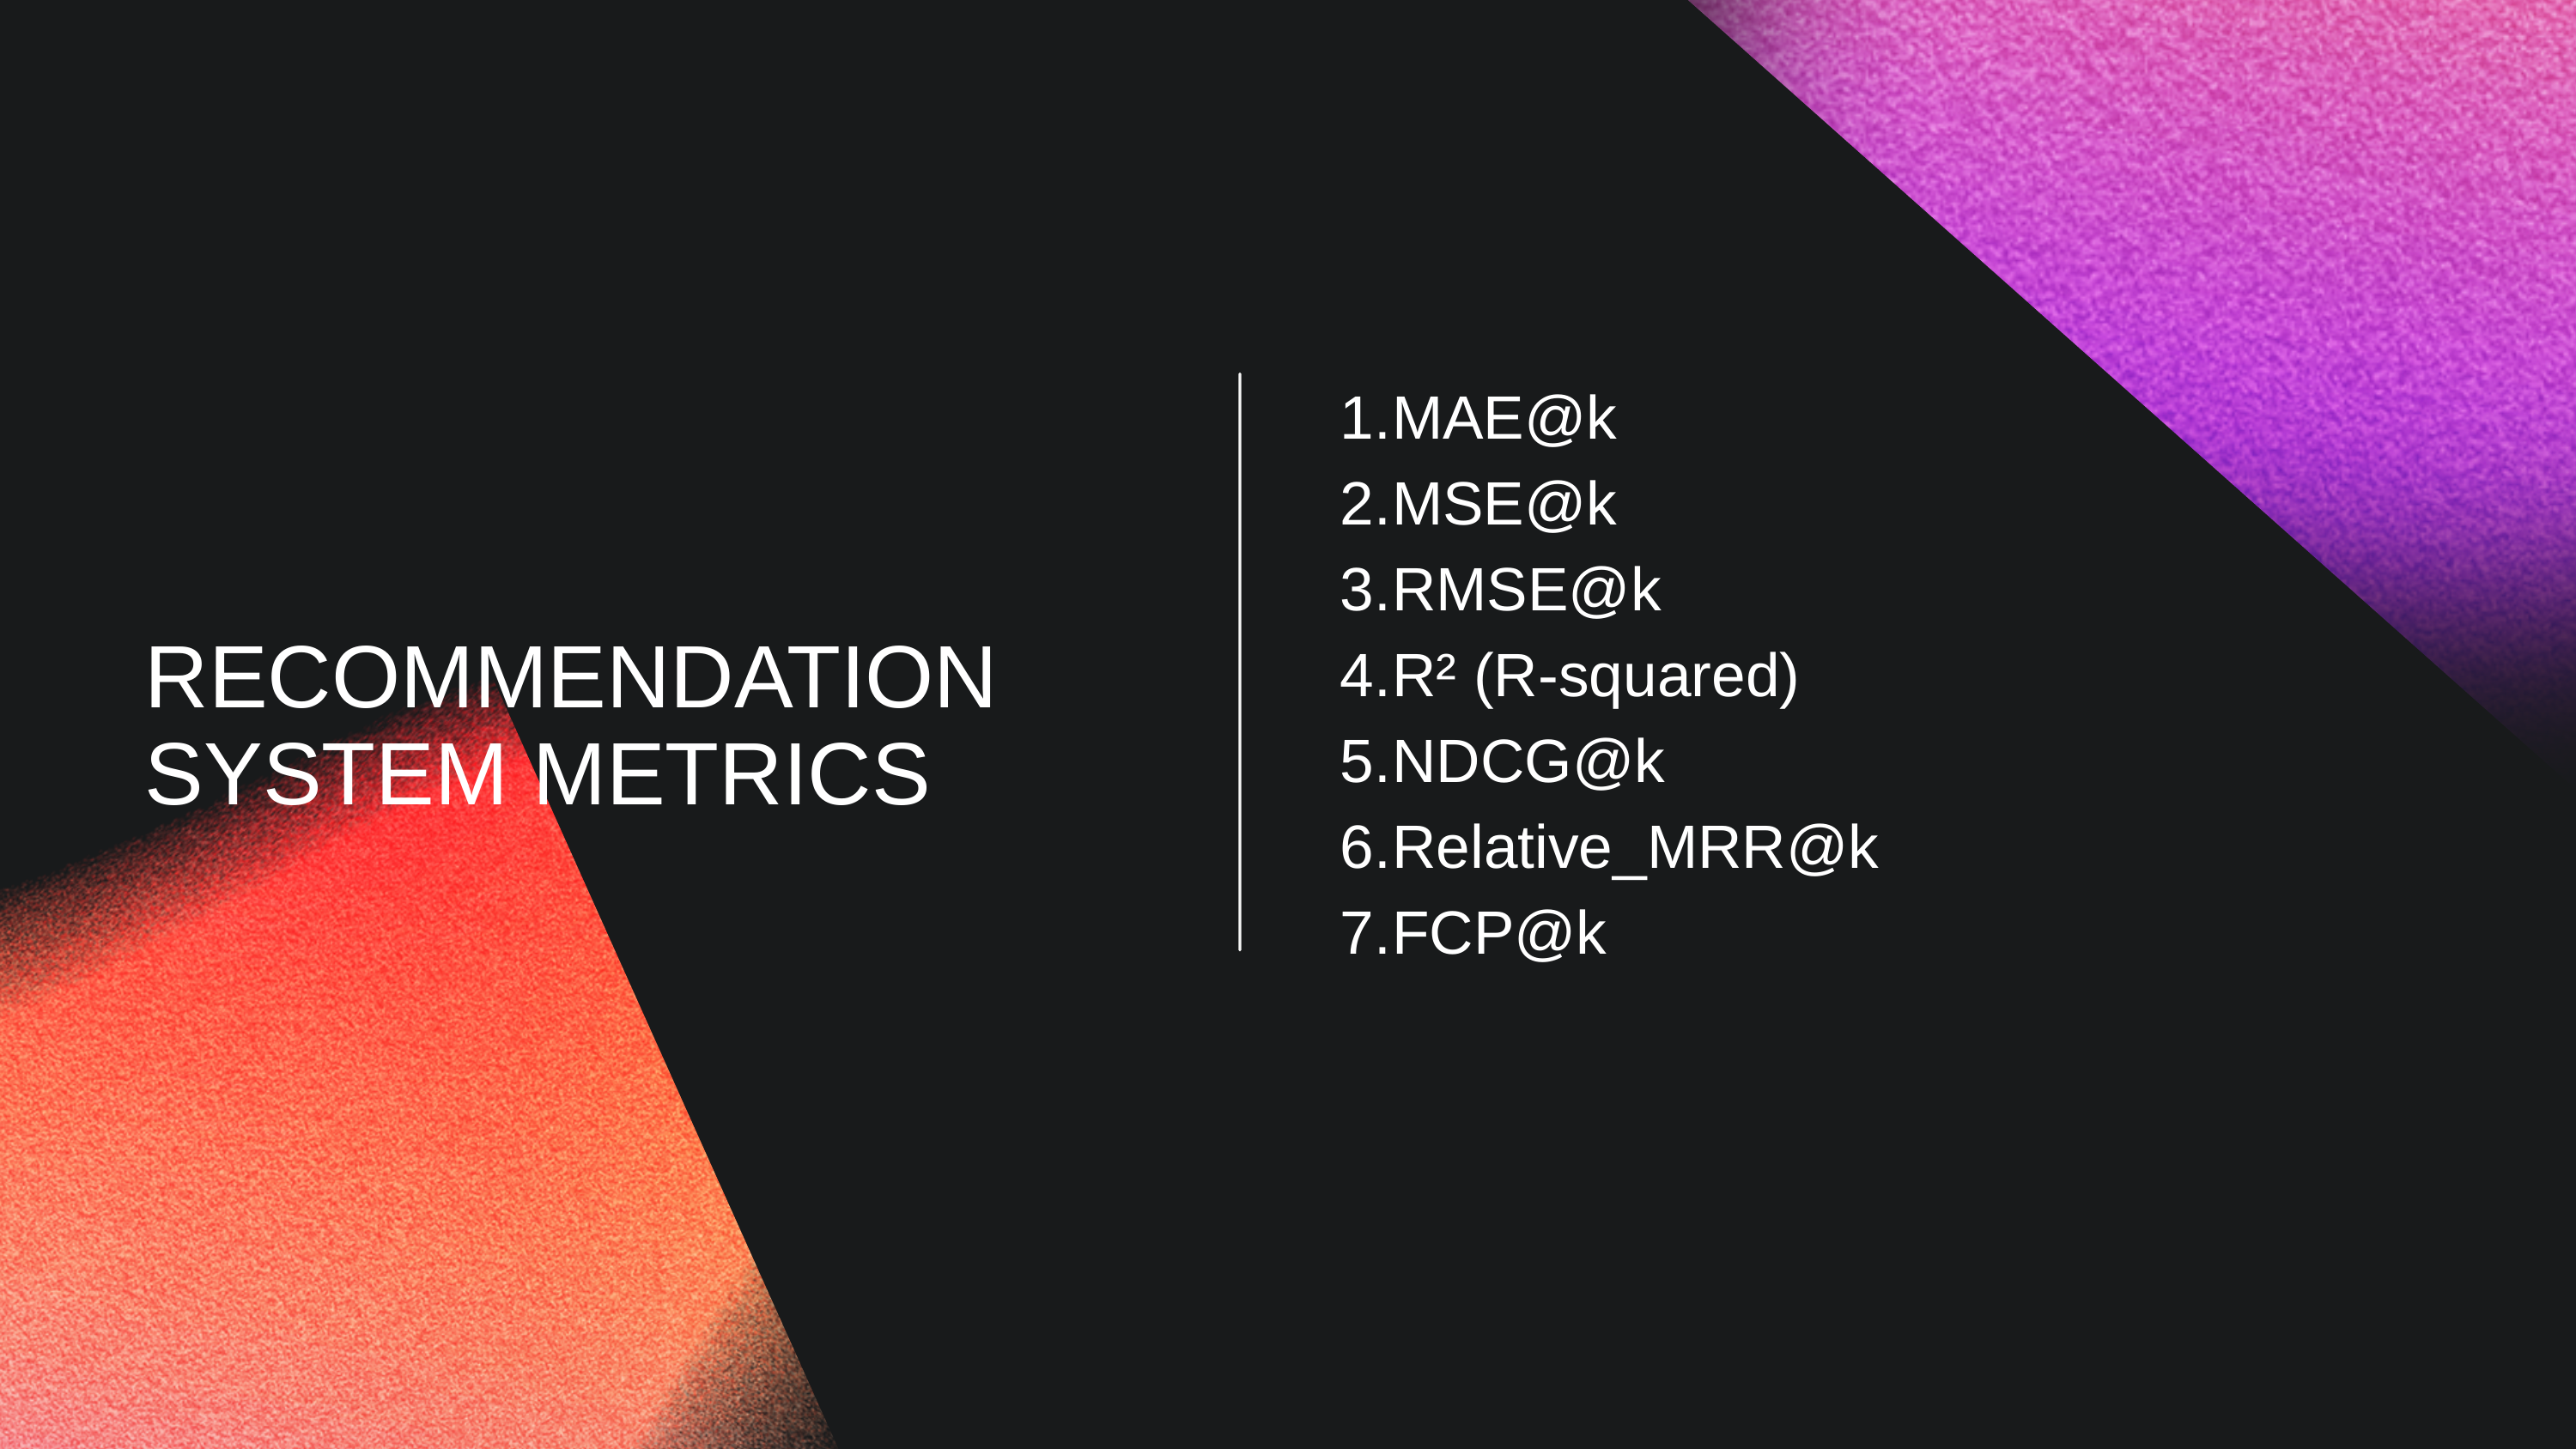

MAE@k
MSE@k
RMSE@k
R² (R-squared)
NDCG@k
Relative_MRR@k
FCP@k

RECOMMENDATION SYSTEM METRICS